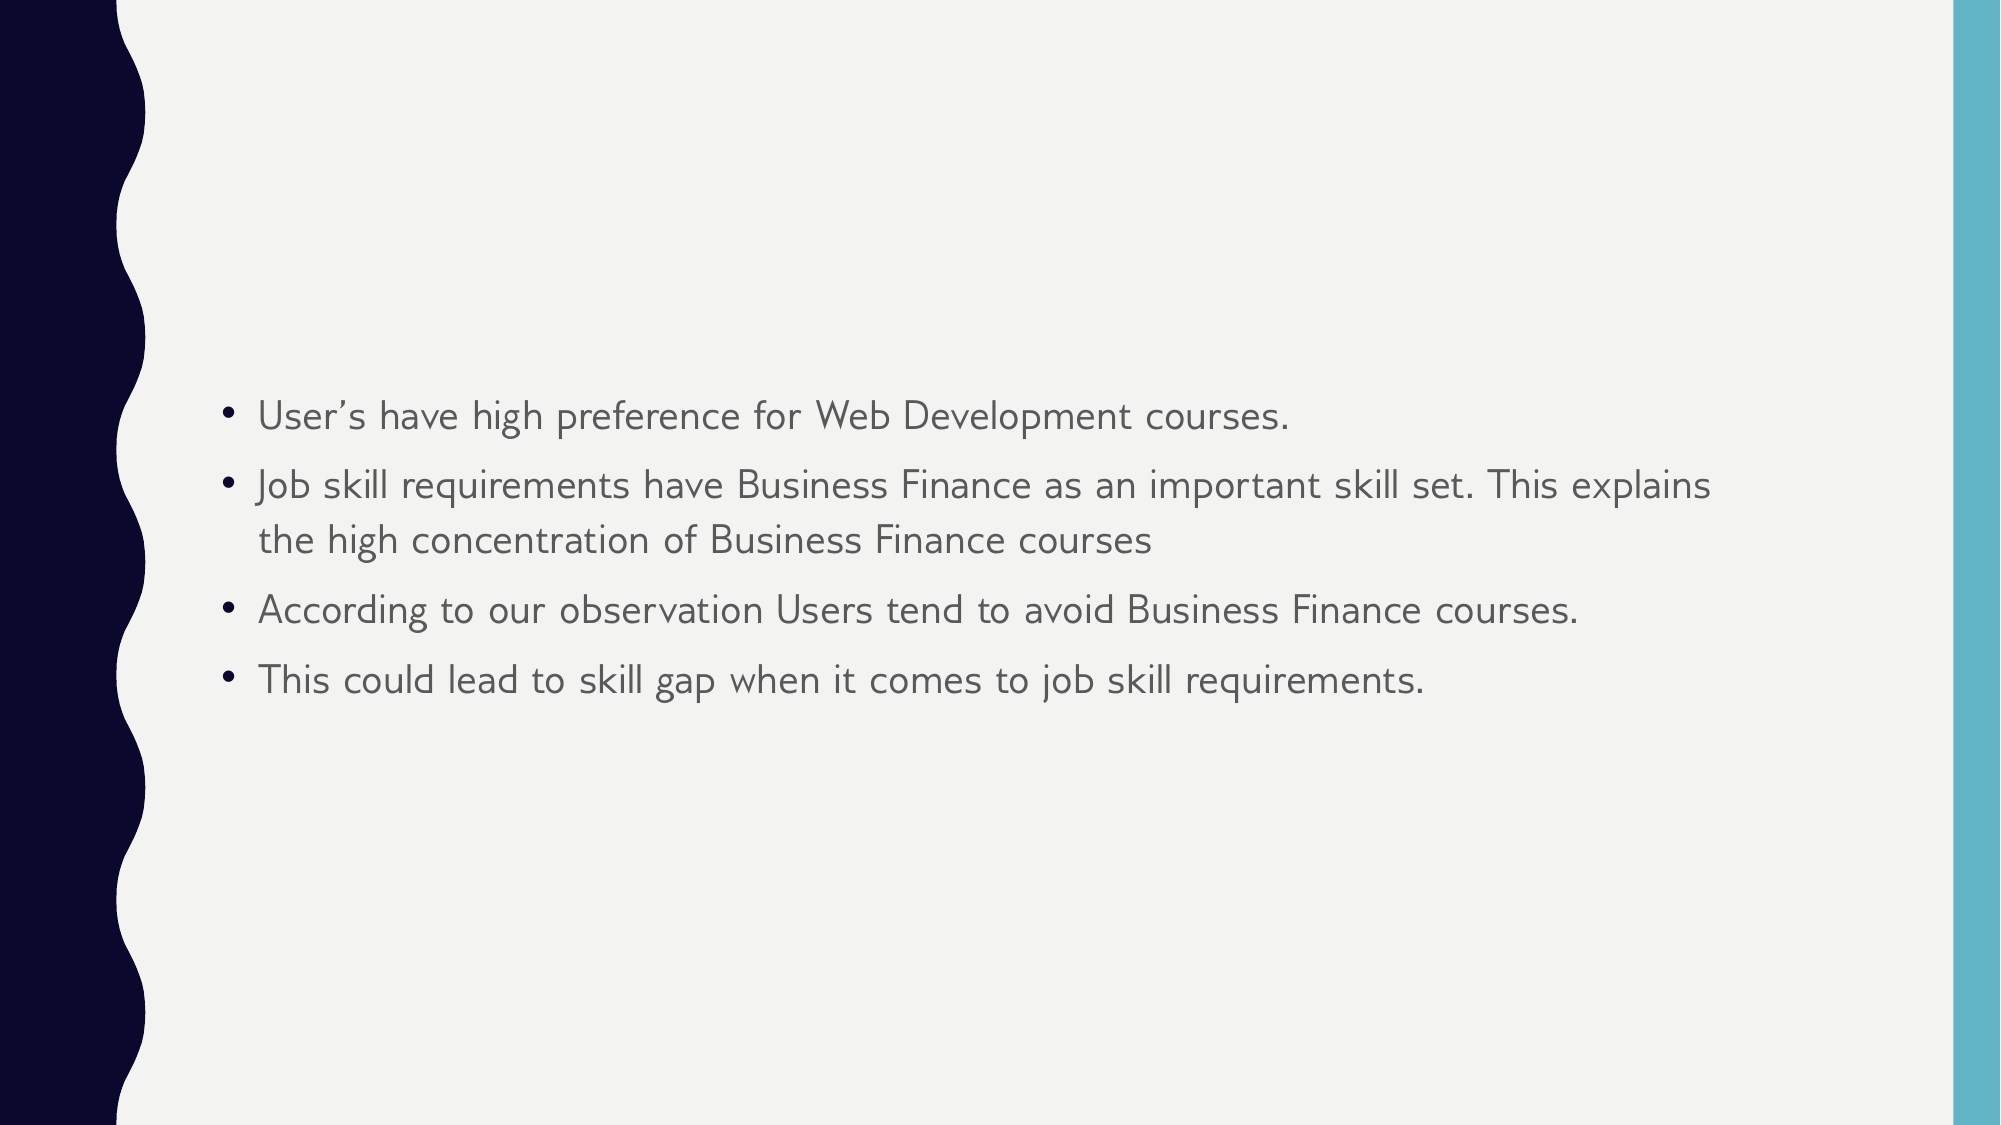

User’s have high preference for Web Development courses.
Job skill requirements have Business Finance as an important skill set. This explains the high concentration of Business Finance courses
According to our observation Users tend to avoid Business Finance courses.
This could lead to skill gap when it comes to job skill requirements.